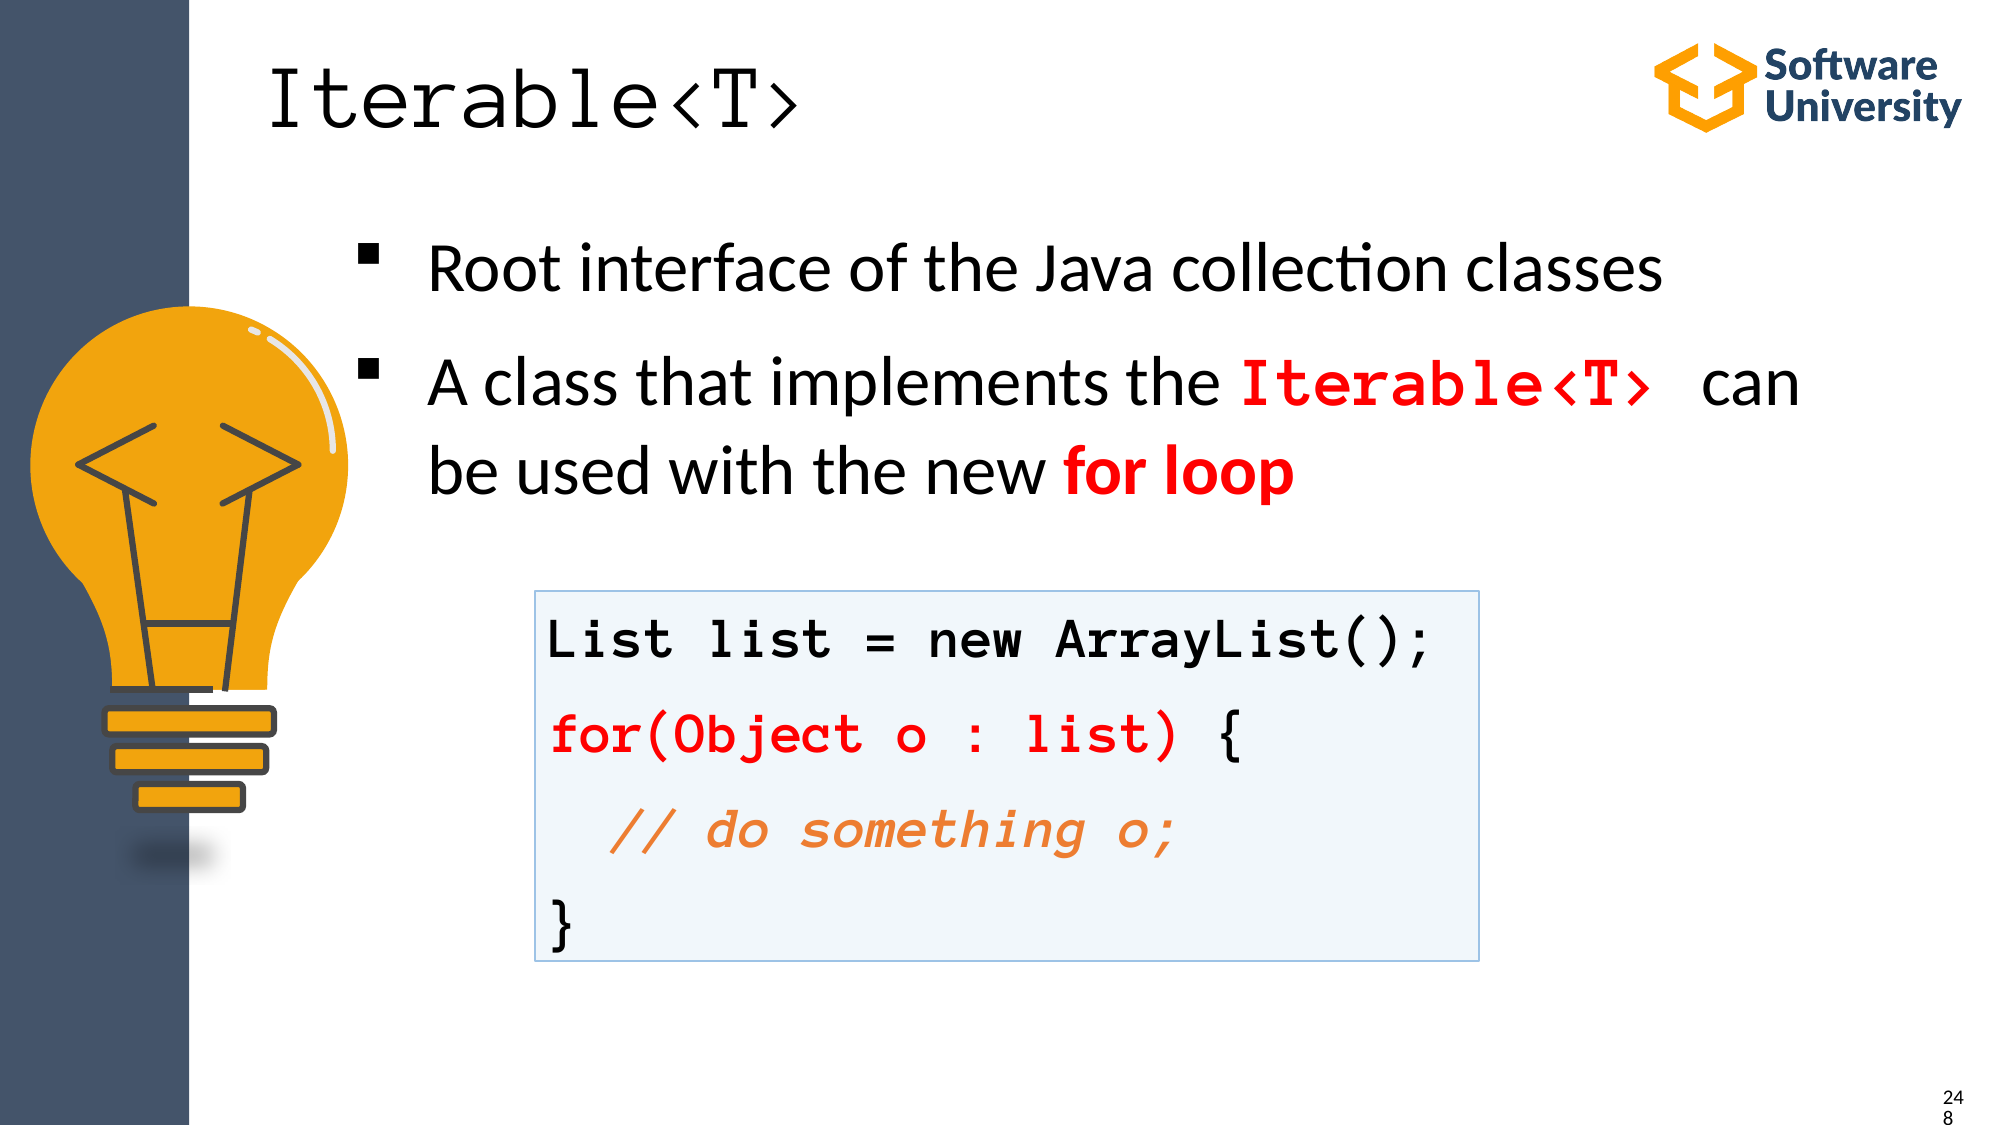

# Iterable<T>
Root interface of the Java collection classes
A class that implements the Iterable<T> can be used with the new for loop
List list = new ArrayList();
for(Object o : list) {
  // do something o;
}
248